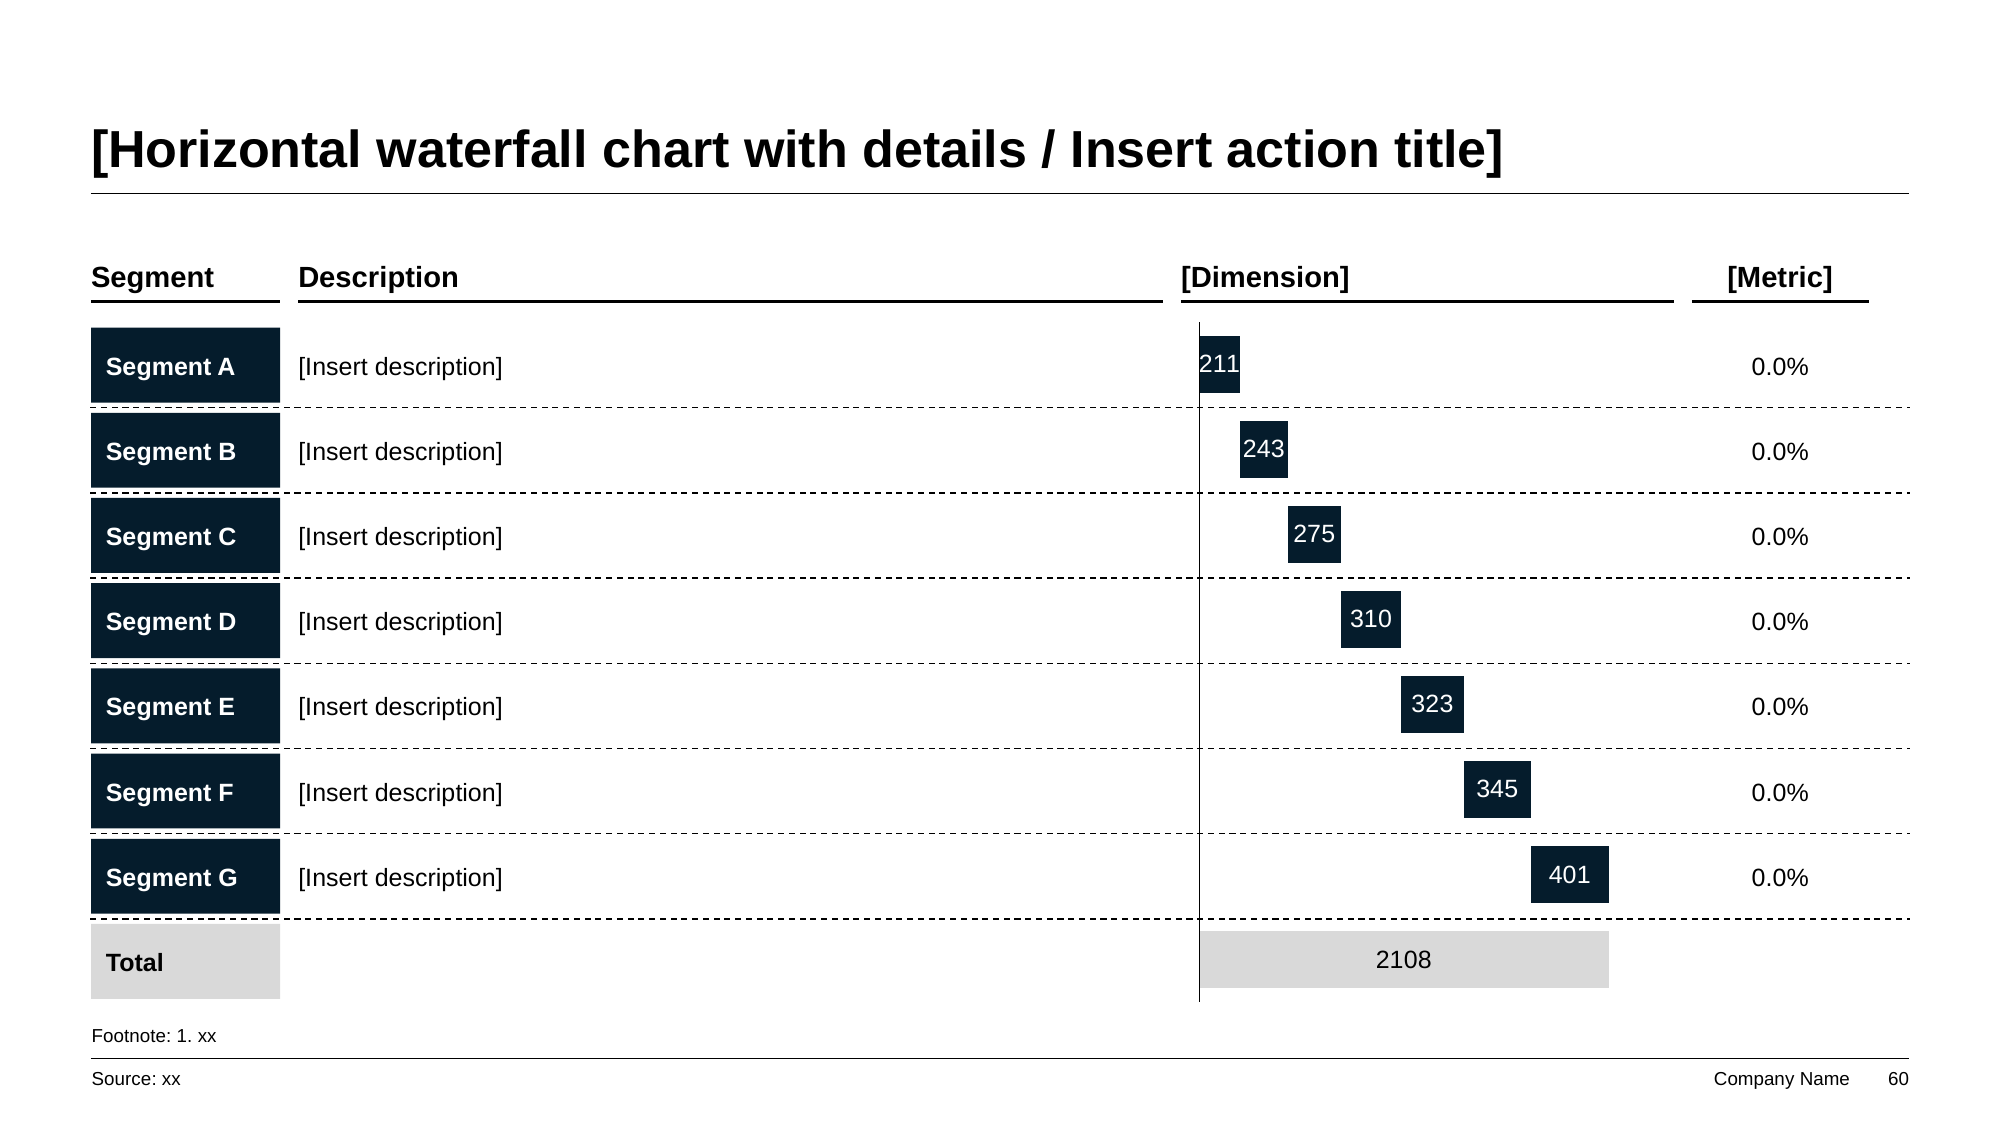

# [Horizontal waterfall chart with details / Insert action title]
Segment
Description
[Dimension]
[Metric]

### Chart

| Category | Series 1 | Series 2 |
|---|---|---|
| Segment A | 211.0 | None |
| Segment B | 211.0 | 243.0 |
| Segment C | 454.0 | 275.0 |
| Segment D | 729.0 | 310.0 |
| Segment E | 1039.0 | 323.0 |
| Segment F | 1362.0 | 345.0 |
| Segment G | 1707.0 | 401.0 |
| Total | 2108.0 | None |
Segment A
[Insert description]
0.0%
Segment B
[Insert description]
0.0%
Segment C
[Insert description]
0.0%
Segment D
[Insert description]
0.0%
Segment E
[Insert description]
0.0%
Segment F
[Insert description]
0.0%
Segment G
[Insert description]
0.0%
Total
Footnote: 1. xx
Source: xx